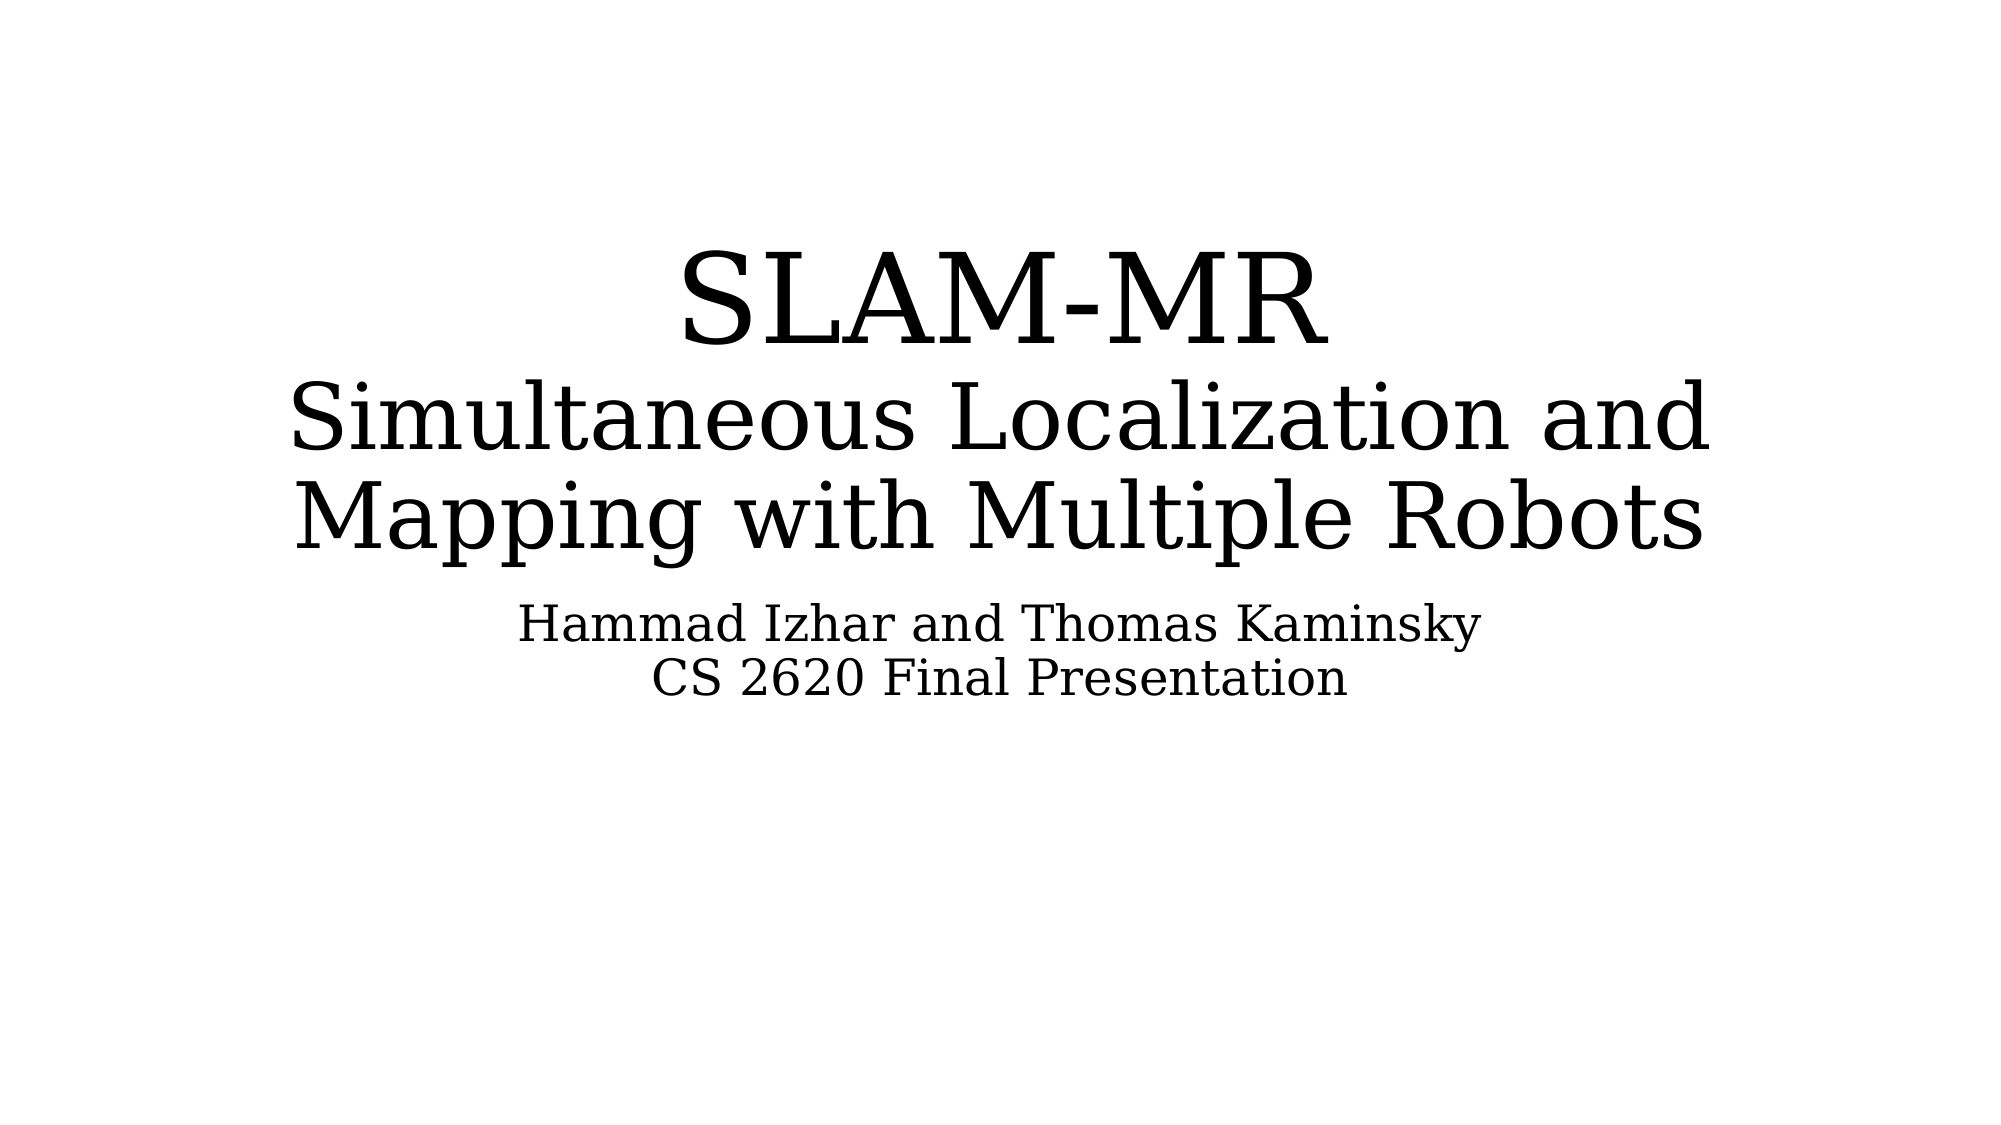

# SLAM-MR Simultaneous Localization and Mapping with Multiple Robots
Hammad Izhar and Thomas Kaminsky
CS 2620 Final Presentation